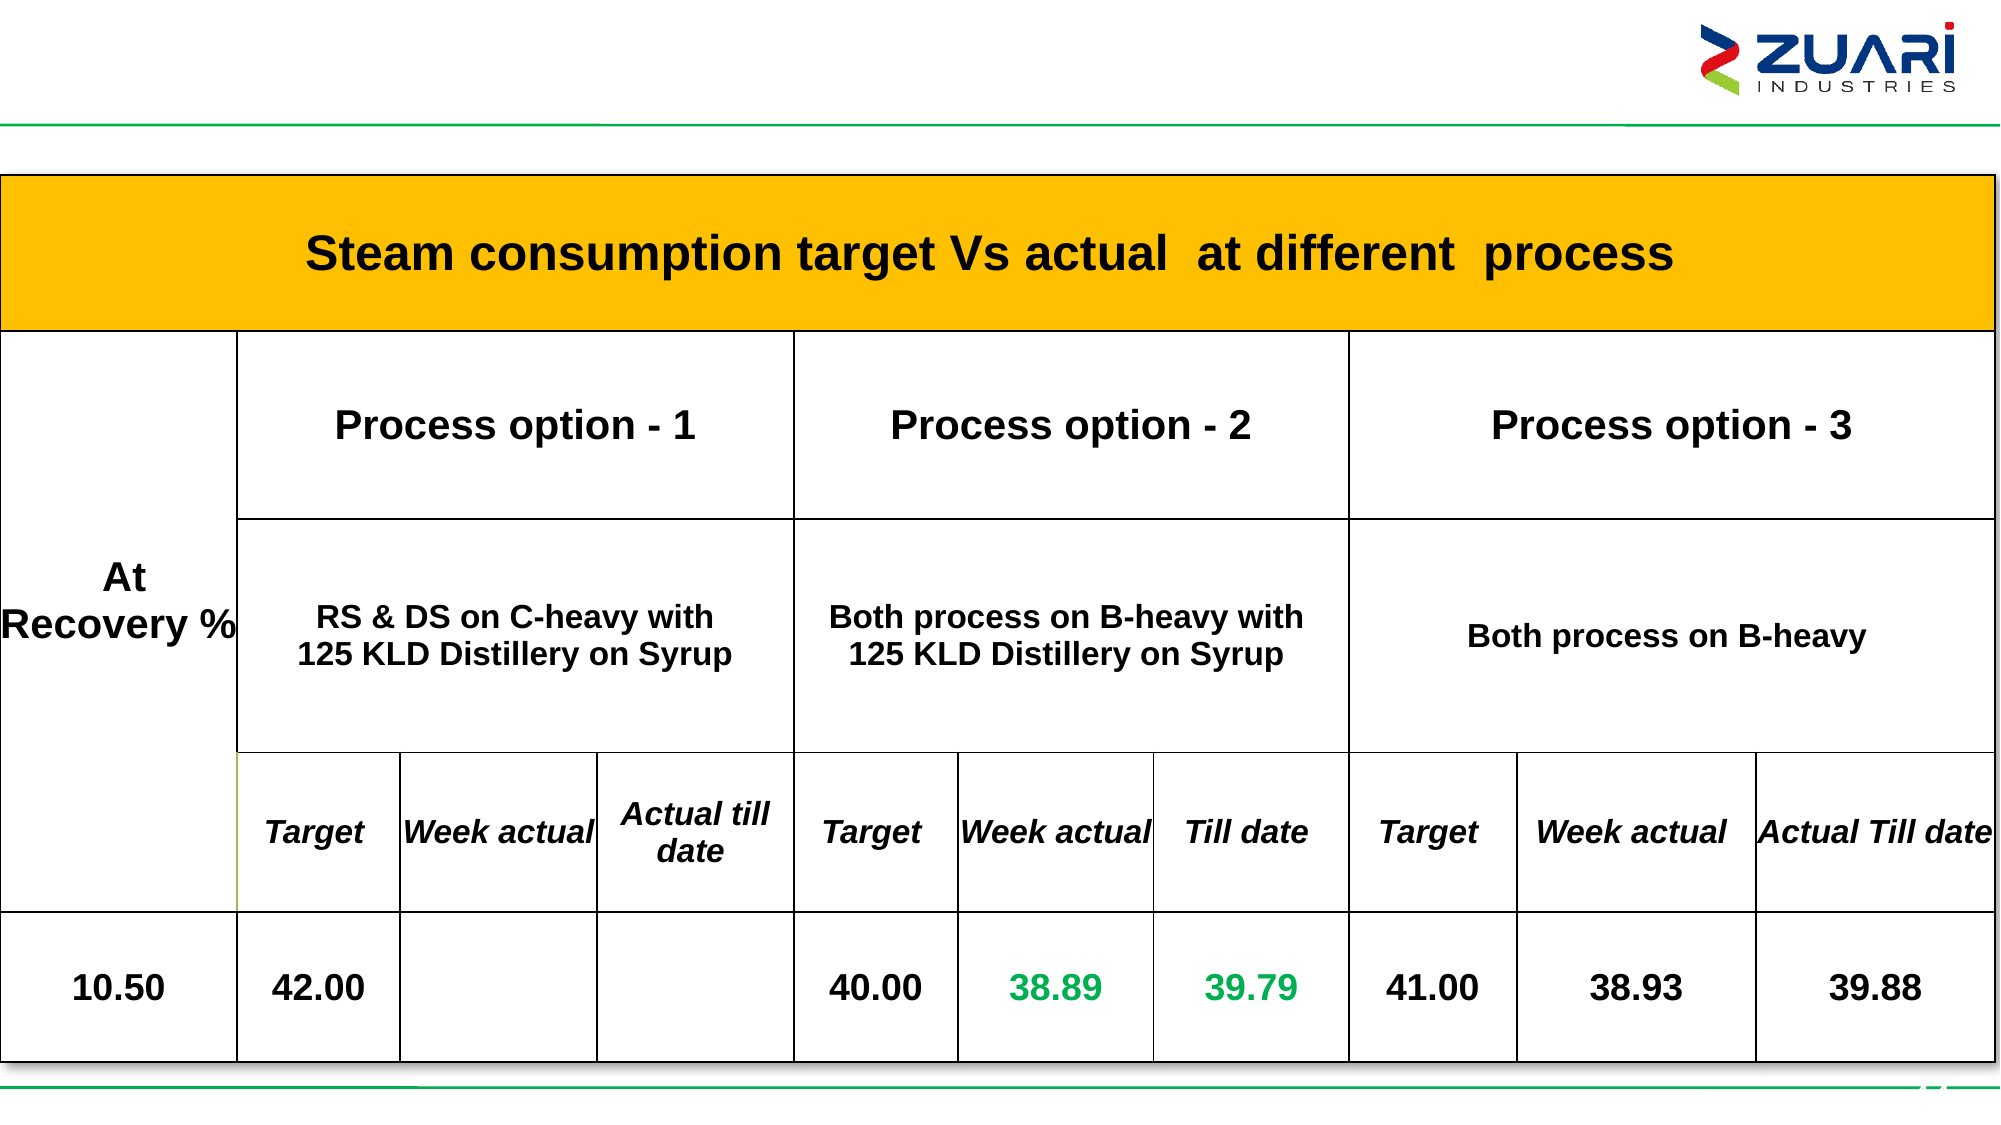

| Steam consumption target Vs actual at different process |  |  |  |  |  |  |  |  |  |
| --- | --- | --- | --- | --- | --- | --- | --- | --- | --- |
| At Recovery % | Process option - 1 |  |  | Process option - 2 |  |  | Process option - 3 |  |  |
|  | RS & DS on C-heavy with 125 KLD Distillery on Syrup |  |  | Both process on B-heavy with 125 KLD Distillery on Syrup |  |  | Both process on B-heavy |  |  |
|  | Target | Week actual | Actual till date | Target | Week actual | Till date | Target | Week actual | Actual Till date |
| 10.50 | 42.00 |  |  | 40.00 | 38.89 | 39.79 | 41.00 | 38.93 | 39.88 |
44